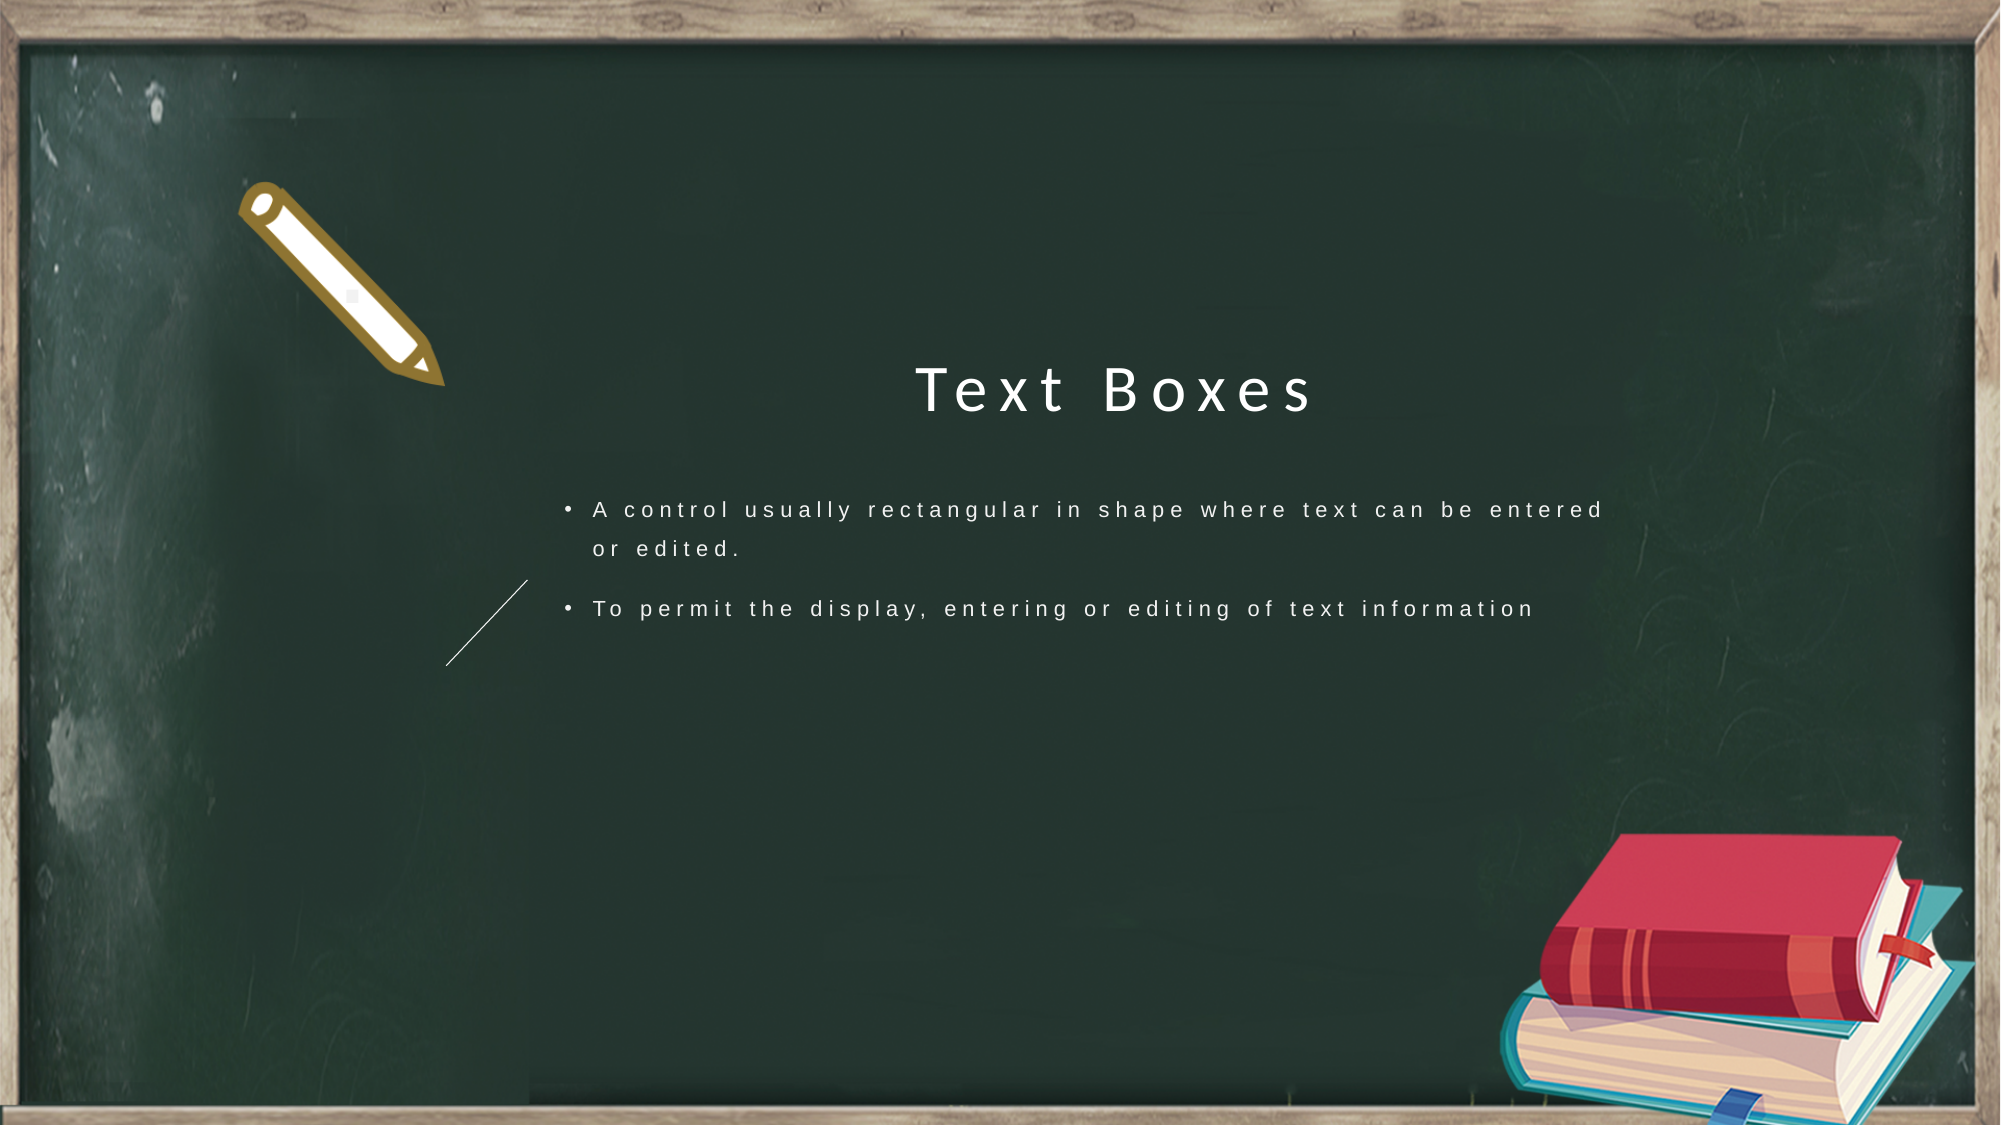

.
# Text Boxes
A control usually rectangular in shape where text can be entered or edited.
To permit the display, entering or editing of text information